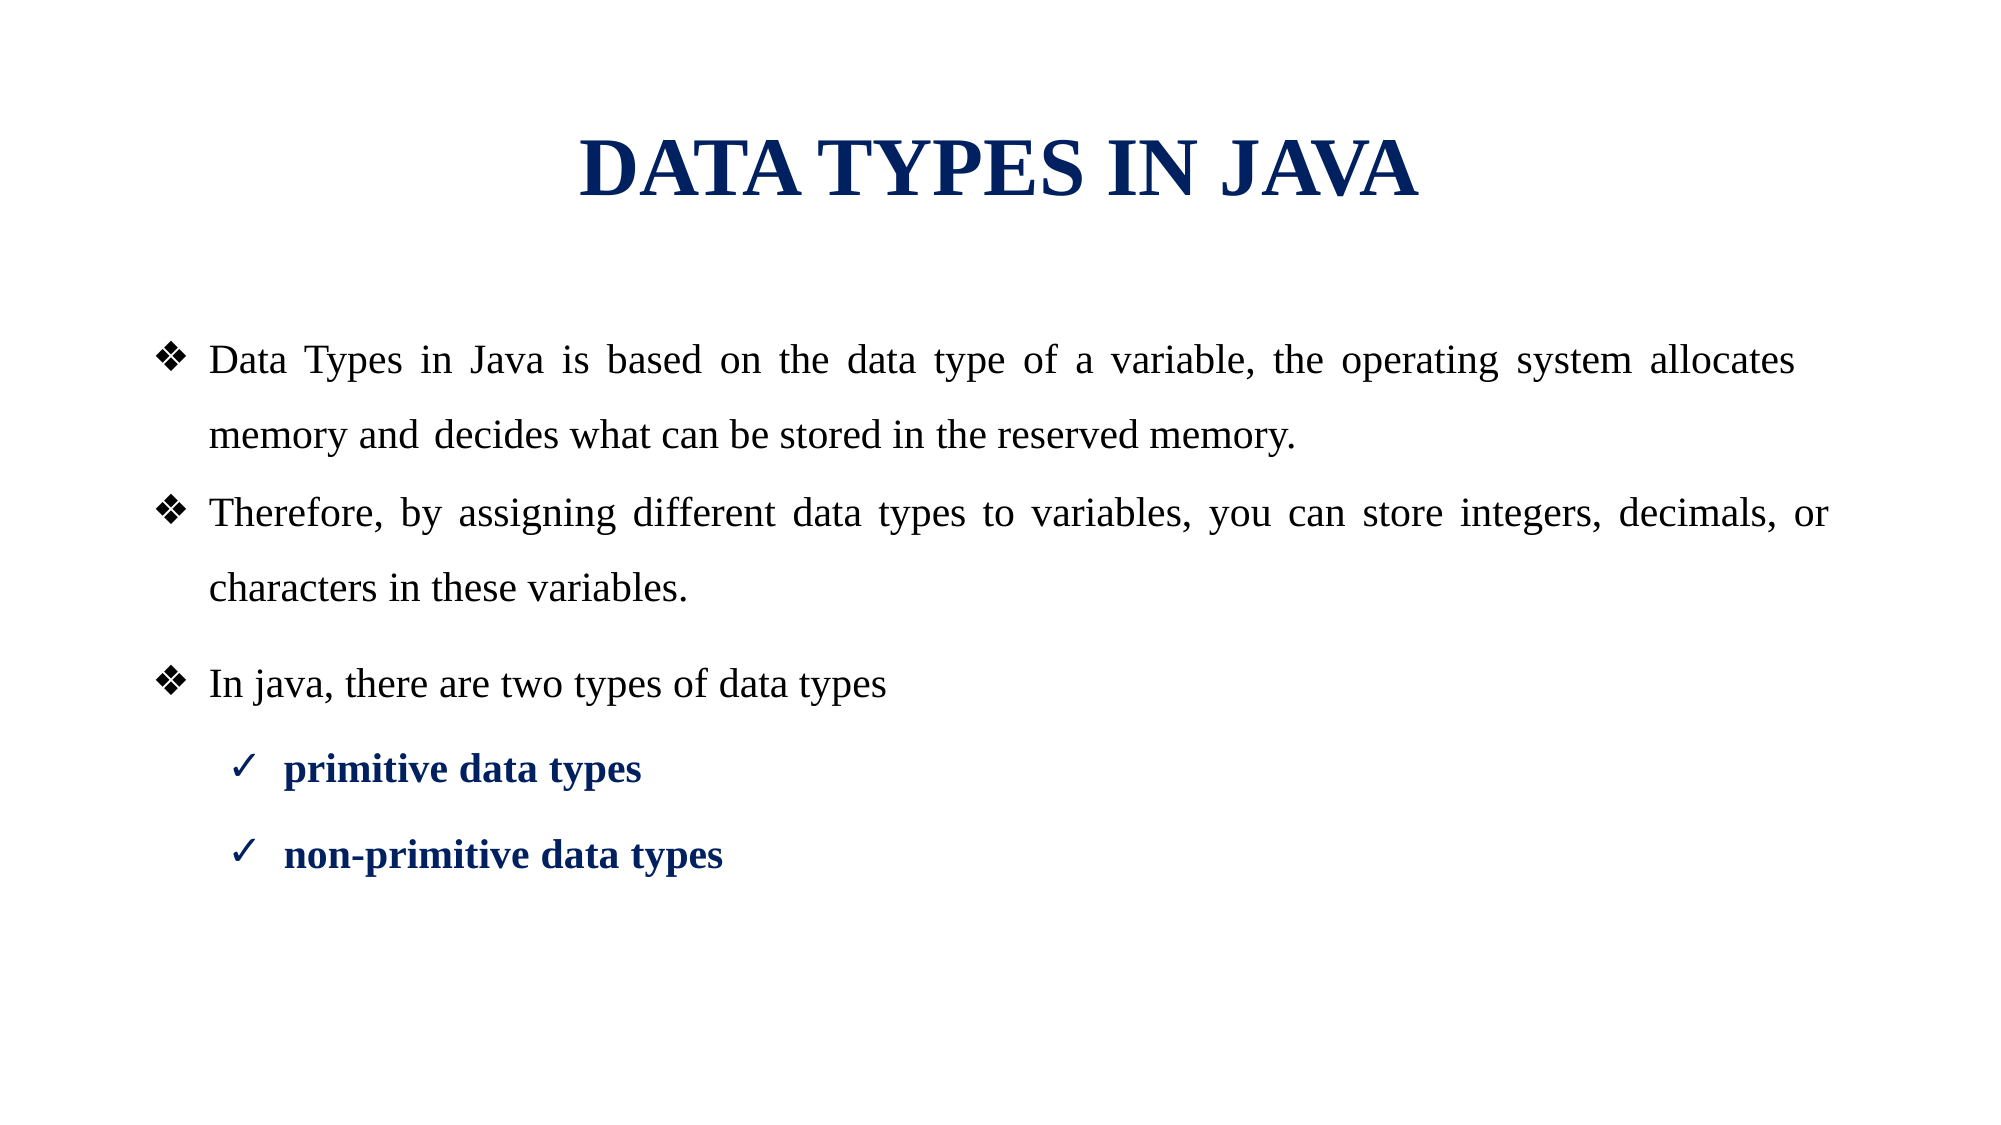

# DATA TYPES IN JAVA
Data Types in Java is based on the data type of a variable, the operating system allocates memory and  decides what can be stored in the reserved memory.
Therefore, by assigning different data types to variables, you can store integers, decimals, or characters in these variables.
In java, there are two types of data types
primitive data types
non-primitive data types